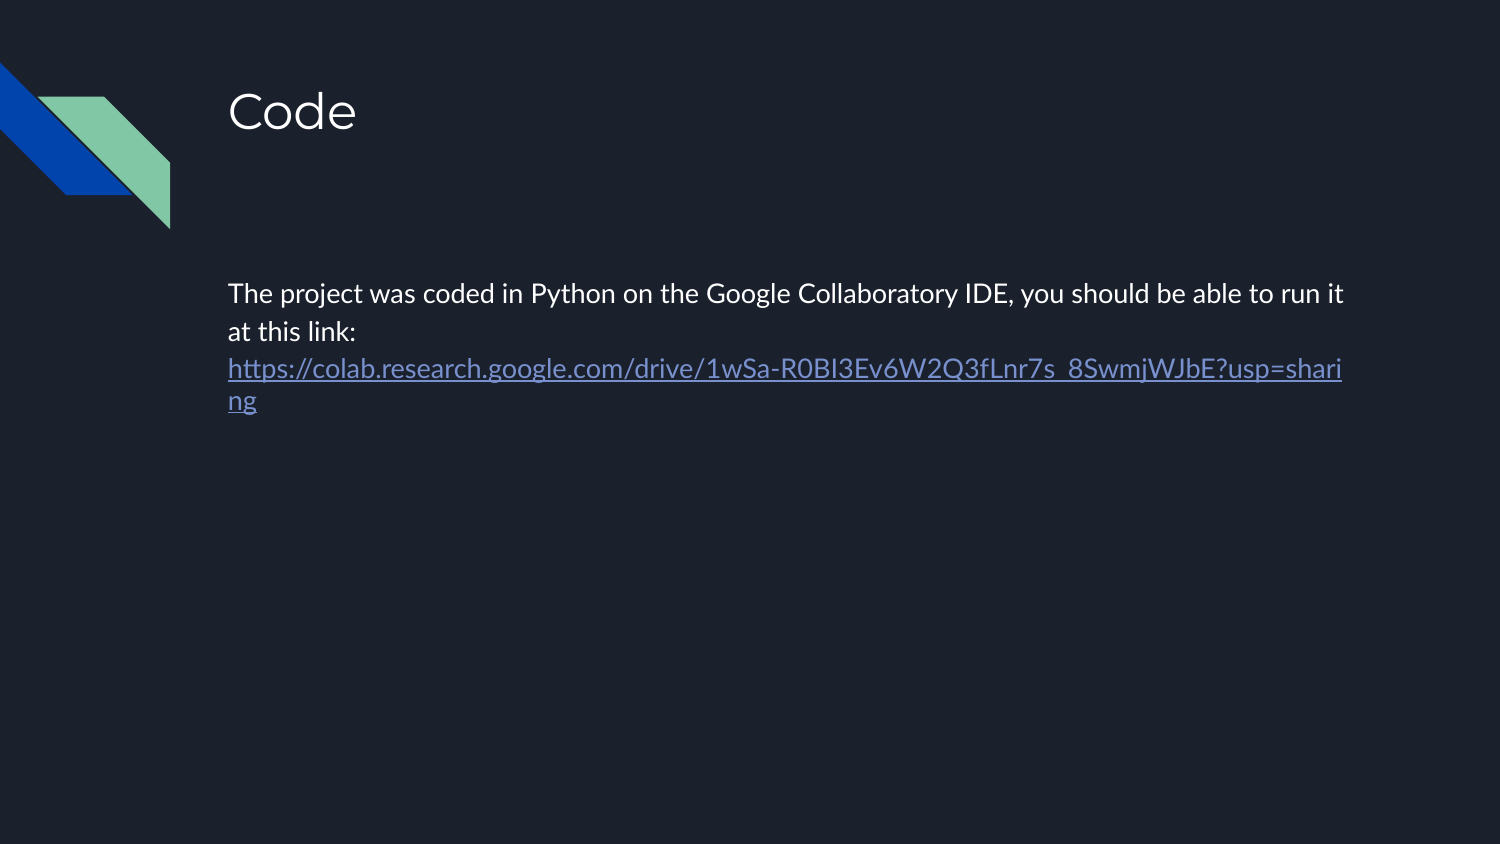

# Code
The project was coded in Python on the Google Collaboratory IDE, you should be able to run it at this link: https://colab.research.google.com/drive/1wSa-R0BI3Ev6W2Q3fLnr7s_8SwmjWJbE?usp=sharing